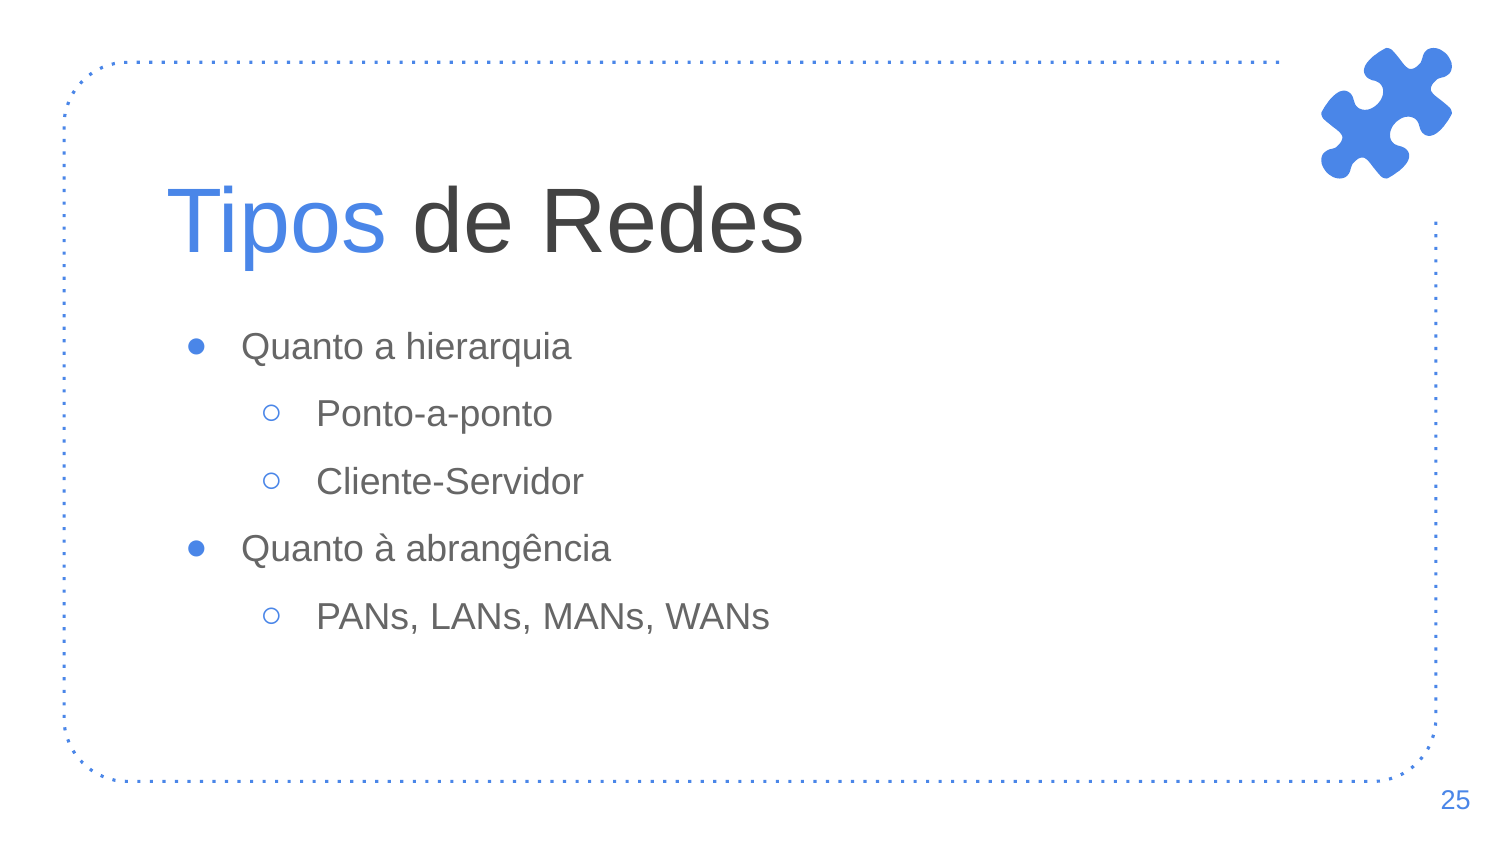

# Tipos de Redes
Quanto a hierarquia
Ponto-a-ponto
Cliente-Servidor
Quanto à abrangência
PANs, LANs, MANs, WANs
25